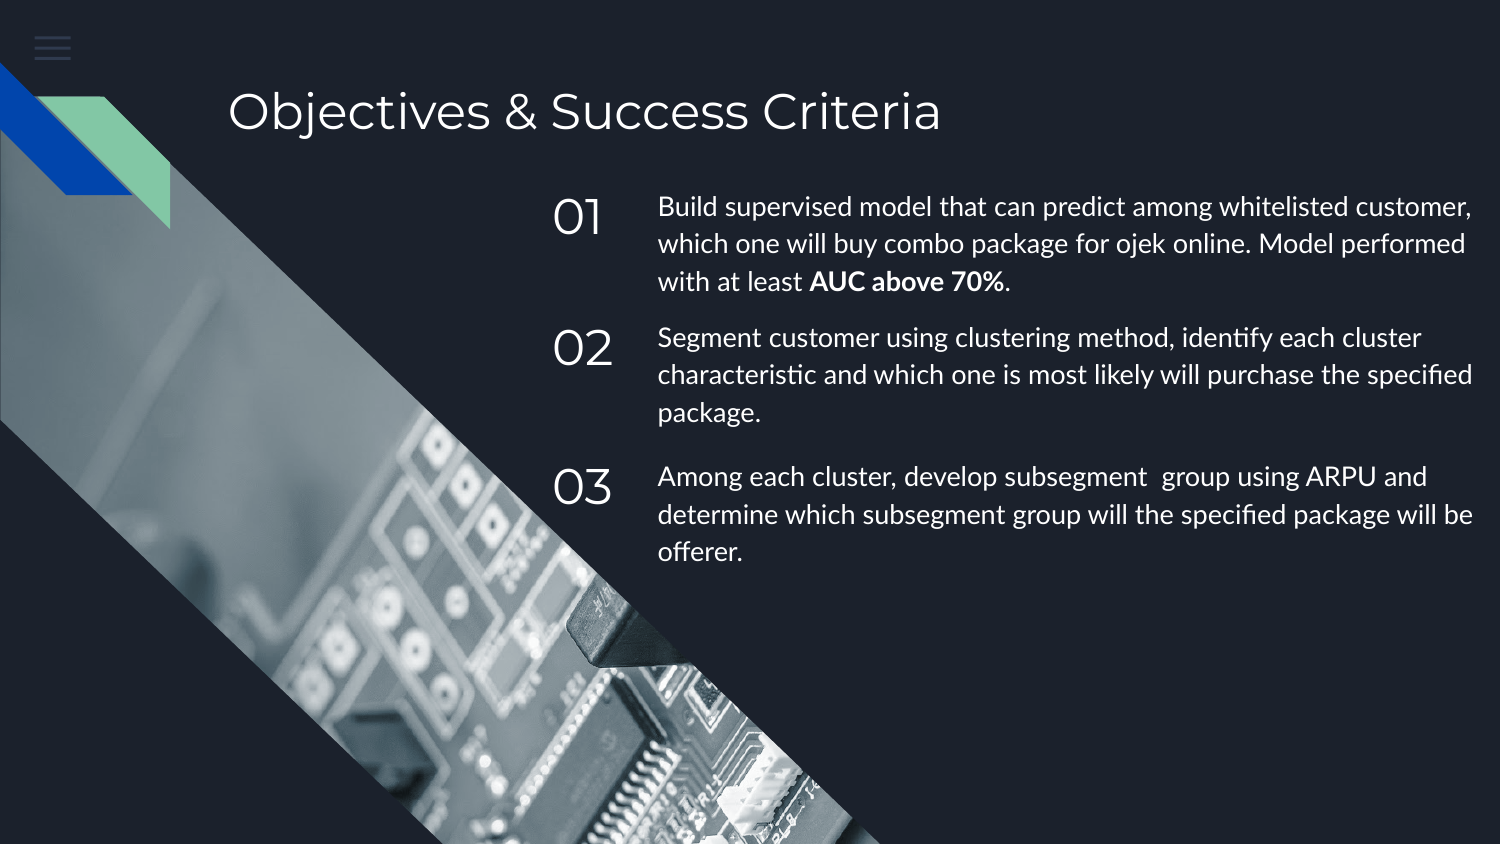

# Objectives & Success Criteria
01

Build supervised model that can predict among whitelisted customer, which one will buy combo package for ojek online. Model performed with at least AUC above 70%.
02

Segment customer using clustering method, identify each cluster characteristic and which one is most likely will purchase the specified package.
03
Among each cluster, develop subsegment  group using ARPU and determine which subsegment group will the specified package will be offerer.